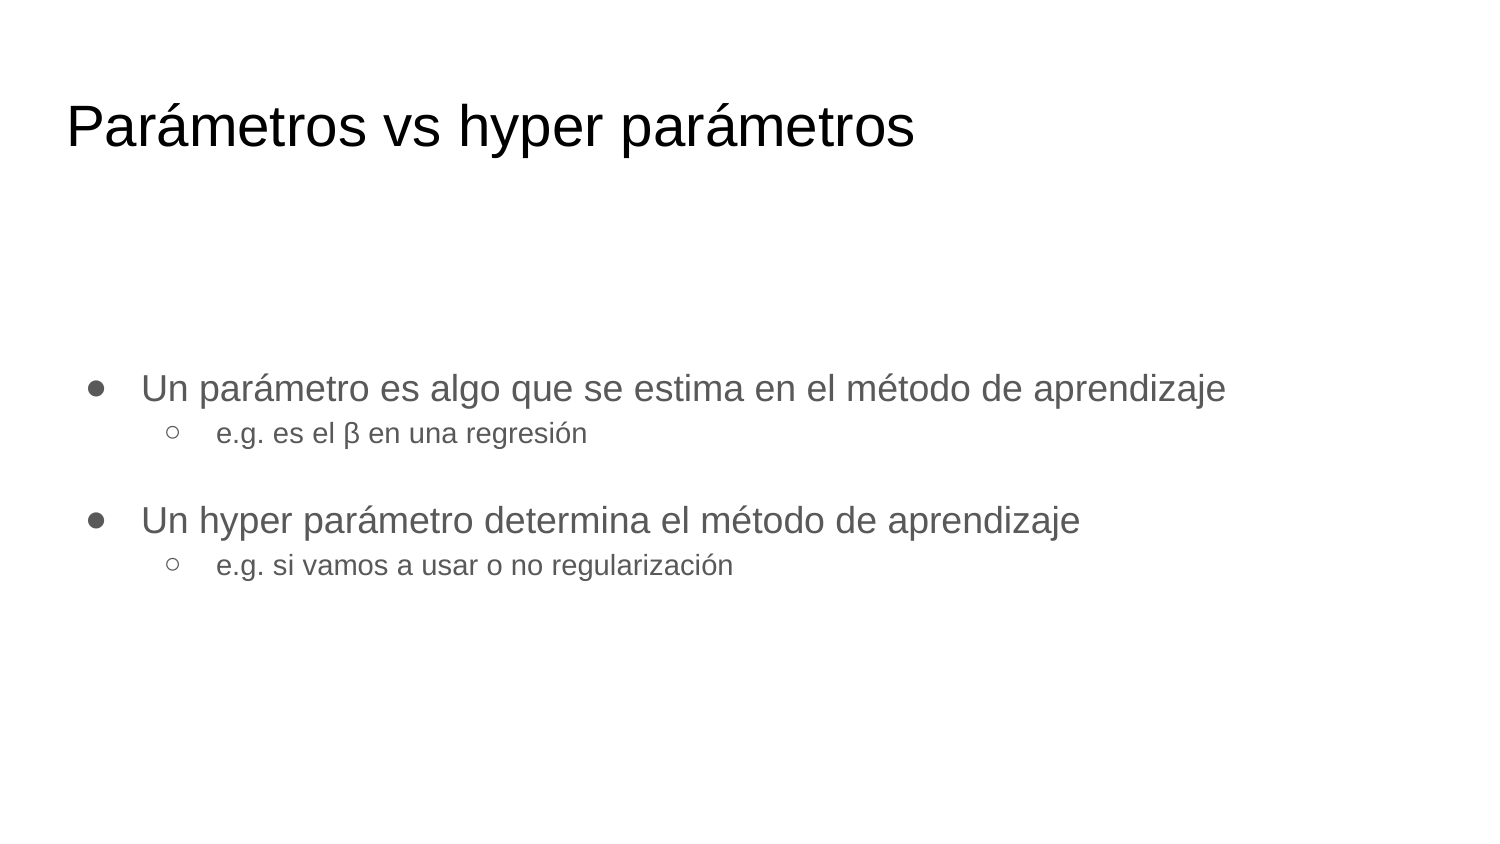

# Parámetros vs hyper parámetros
Un parámetro es algo que se estima en el método de aprendizaje
e.g. es el β en una regresión
Un hyper parámetro determina el método de aprendizaje
e.g. si vamos a usar o no regularización